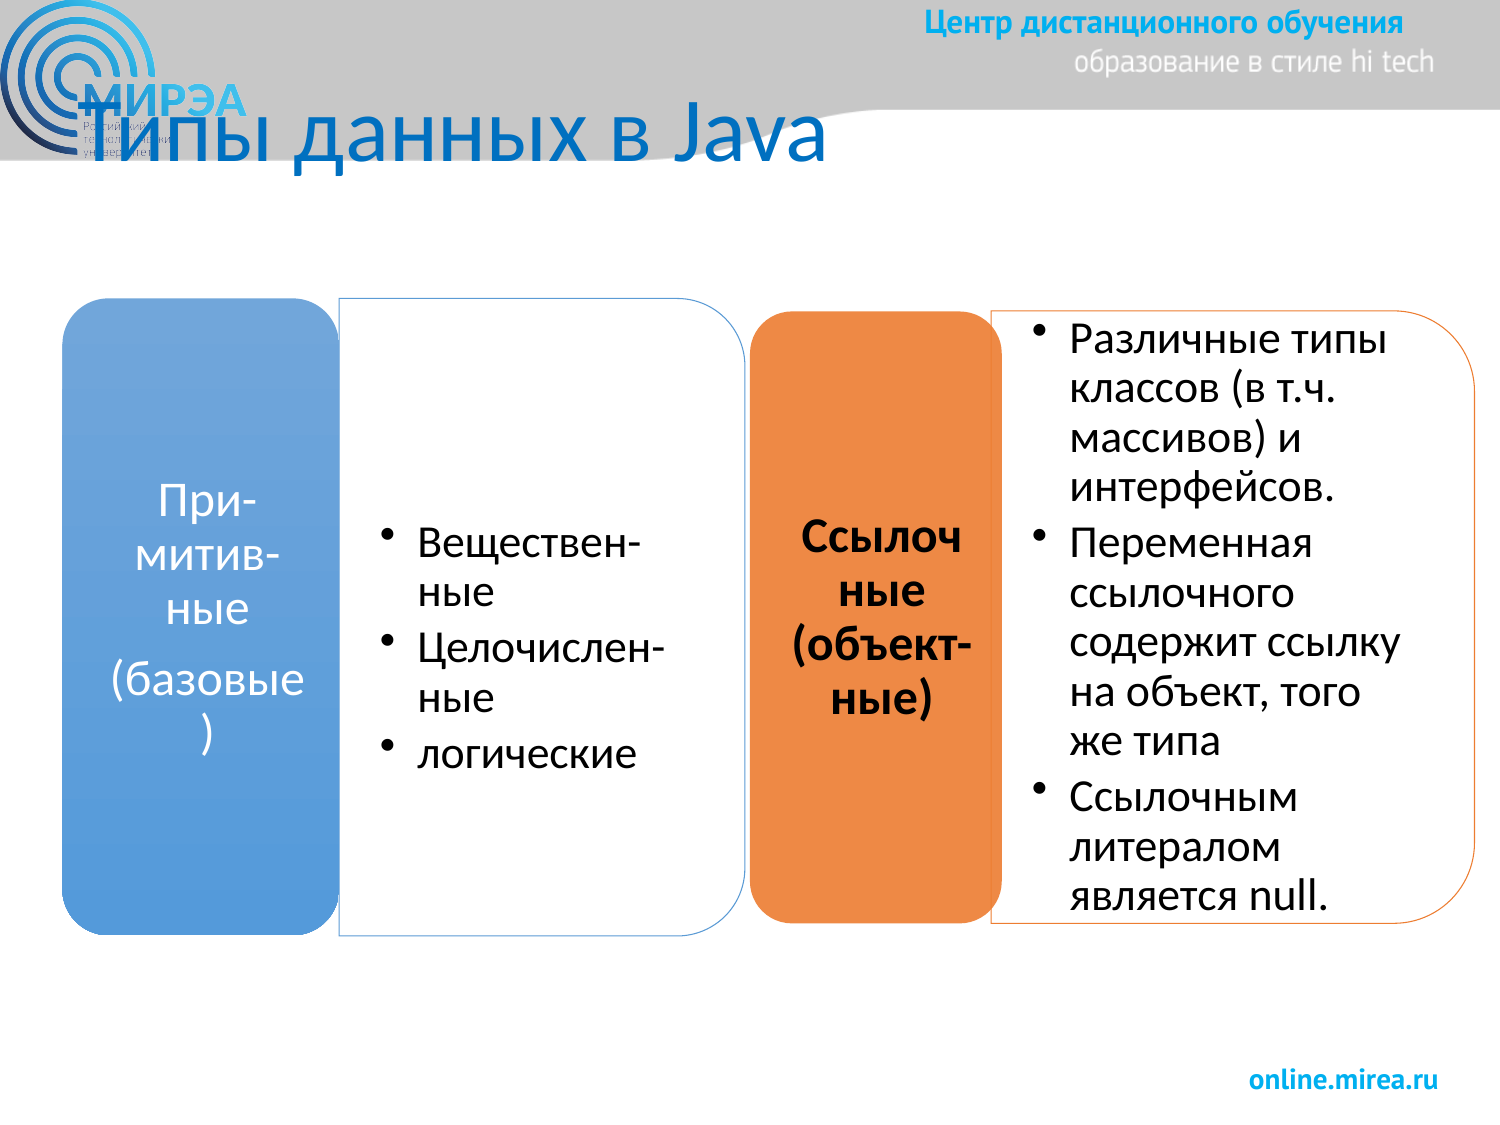

# Типы данных в Java

Веществен-ные
Целочислен-ные
логические
При-митив-ные
(базовые)
Различные типы классов (в т.ч. массивов) и интерфейсов.
Переменная ссылочного содержит ссылку на объект, того же типа
Ссылочным литералом является null.
Ссылочные (объект-ные)